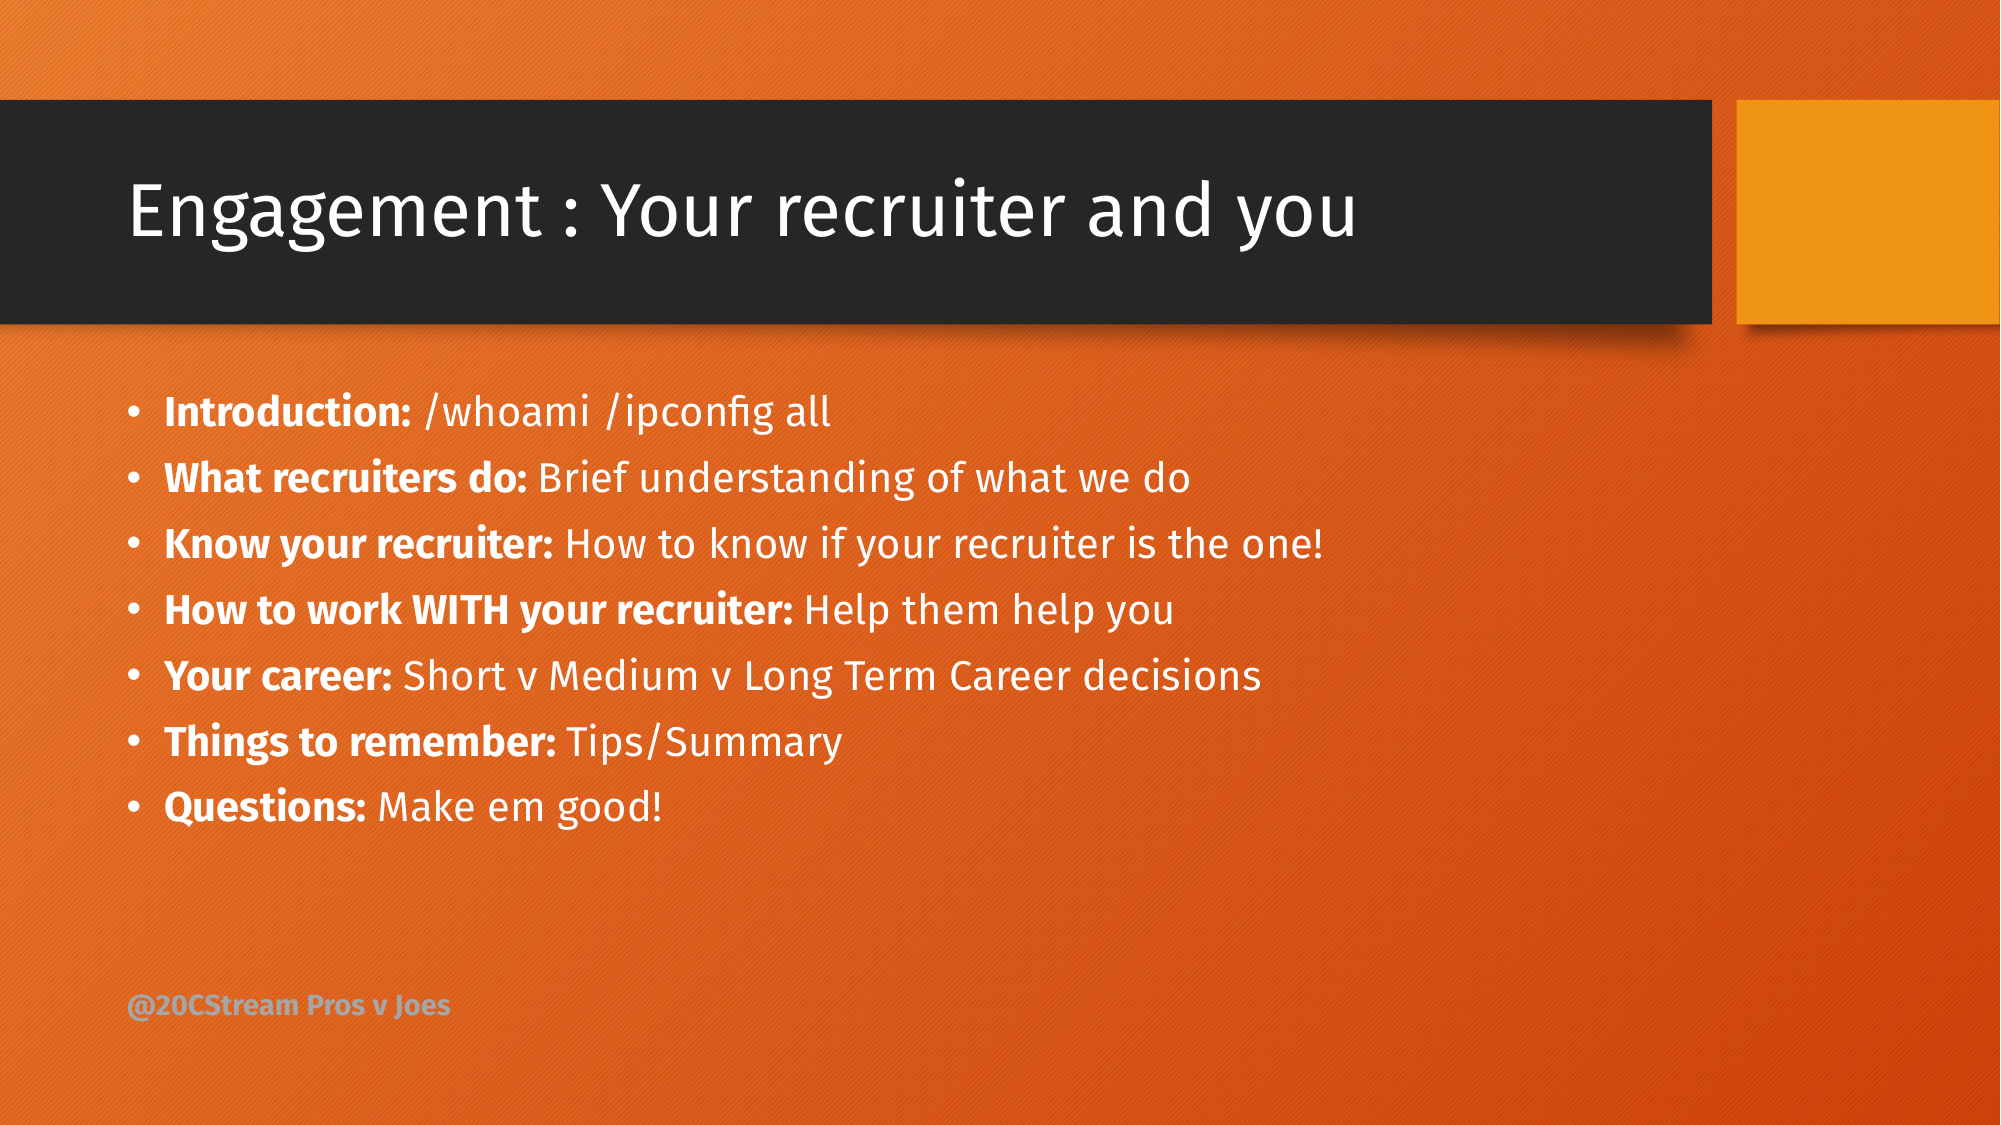

# Engagement : Your recruiter and you
Introduction: /whoami /ipconfig all
What recruiters do: Brief understanding of what we do
Know your recruiter: How to know if your recruiter is the one!
How to work WITH your recruiter: Help them help you
Your career: Short v Medium v Long Term Career decisions
Things to remember: Tips/Summary
Questions: Make em good!

@20CStream Pros v Joes